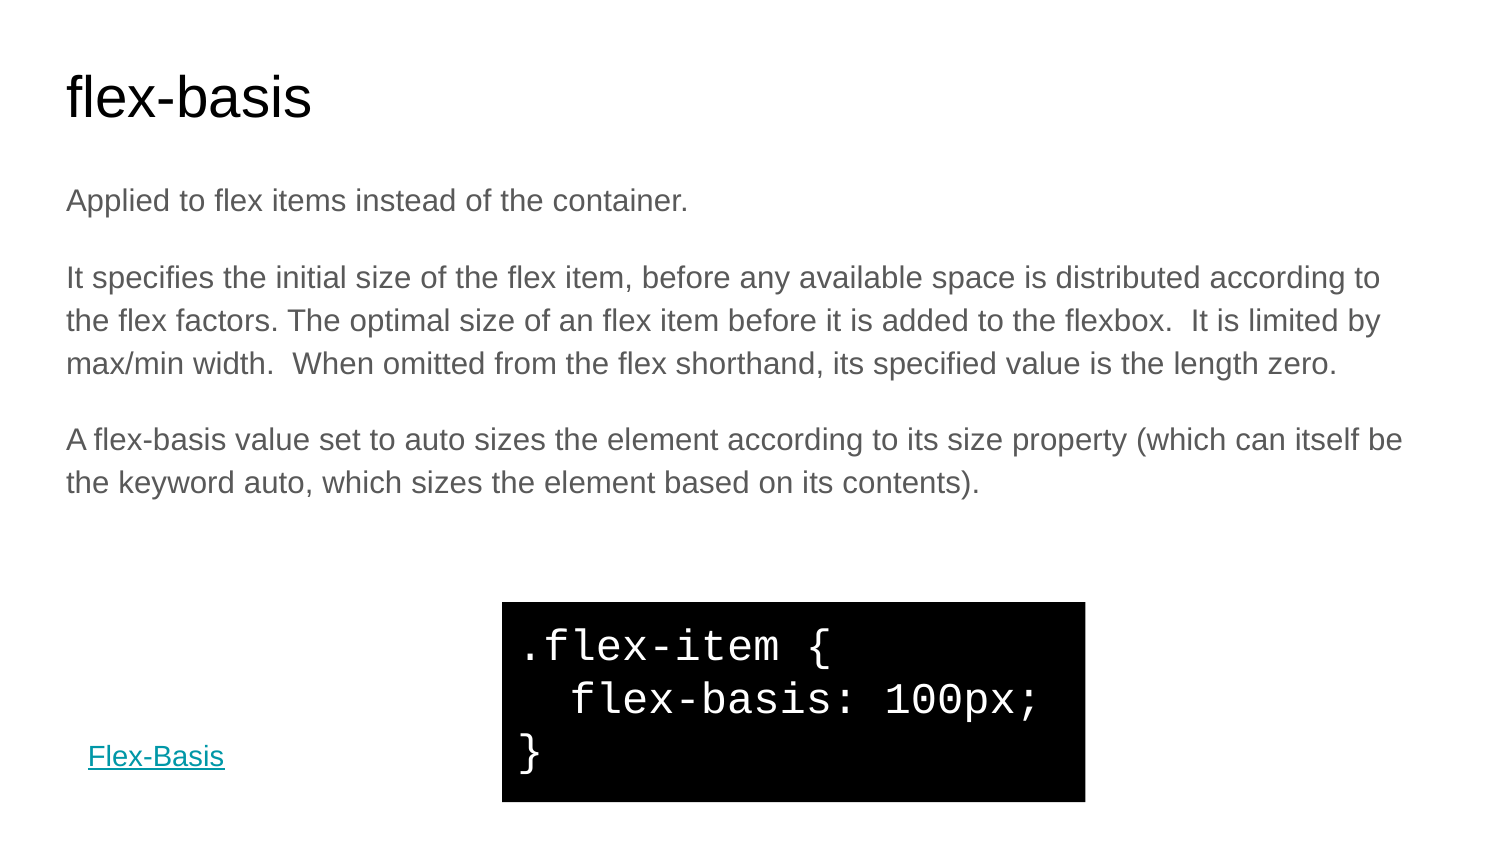

# flex-basis
Applied to flex items instead of the container.
It specifies the initial size of the flex item, before any available space is distributed according to the flex factors. The optimal size of an flex item before it is added to the flexbox.  It is limited by max/min width.  When omitted from the flex shorthand, its specified value is the length zero.
A flex-basis value set to auto sizes the element according to its size property (which can itself be the keyword auto, which sizes the element based on its contents).
.flex-item {
  flex-basis: 100px;
}
Flex-Basis